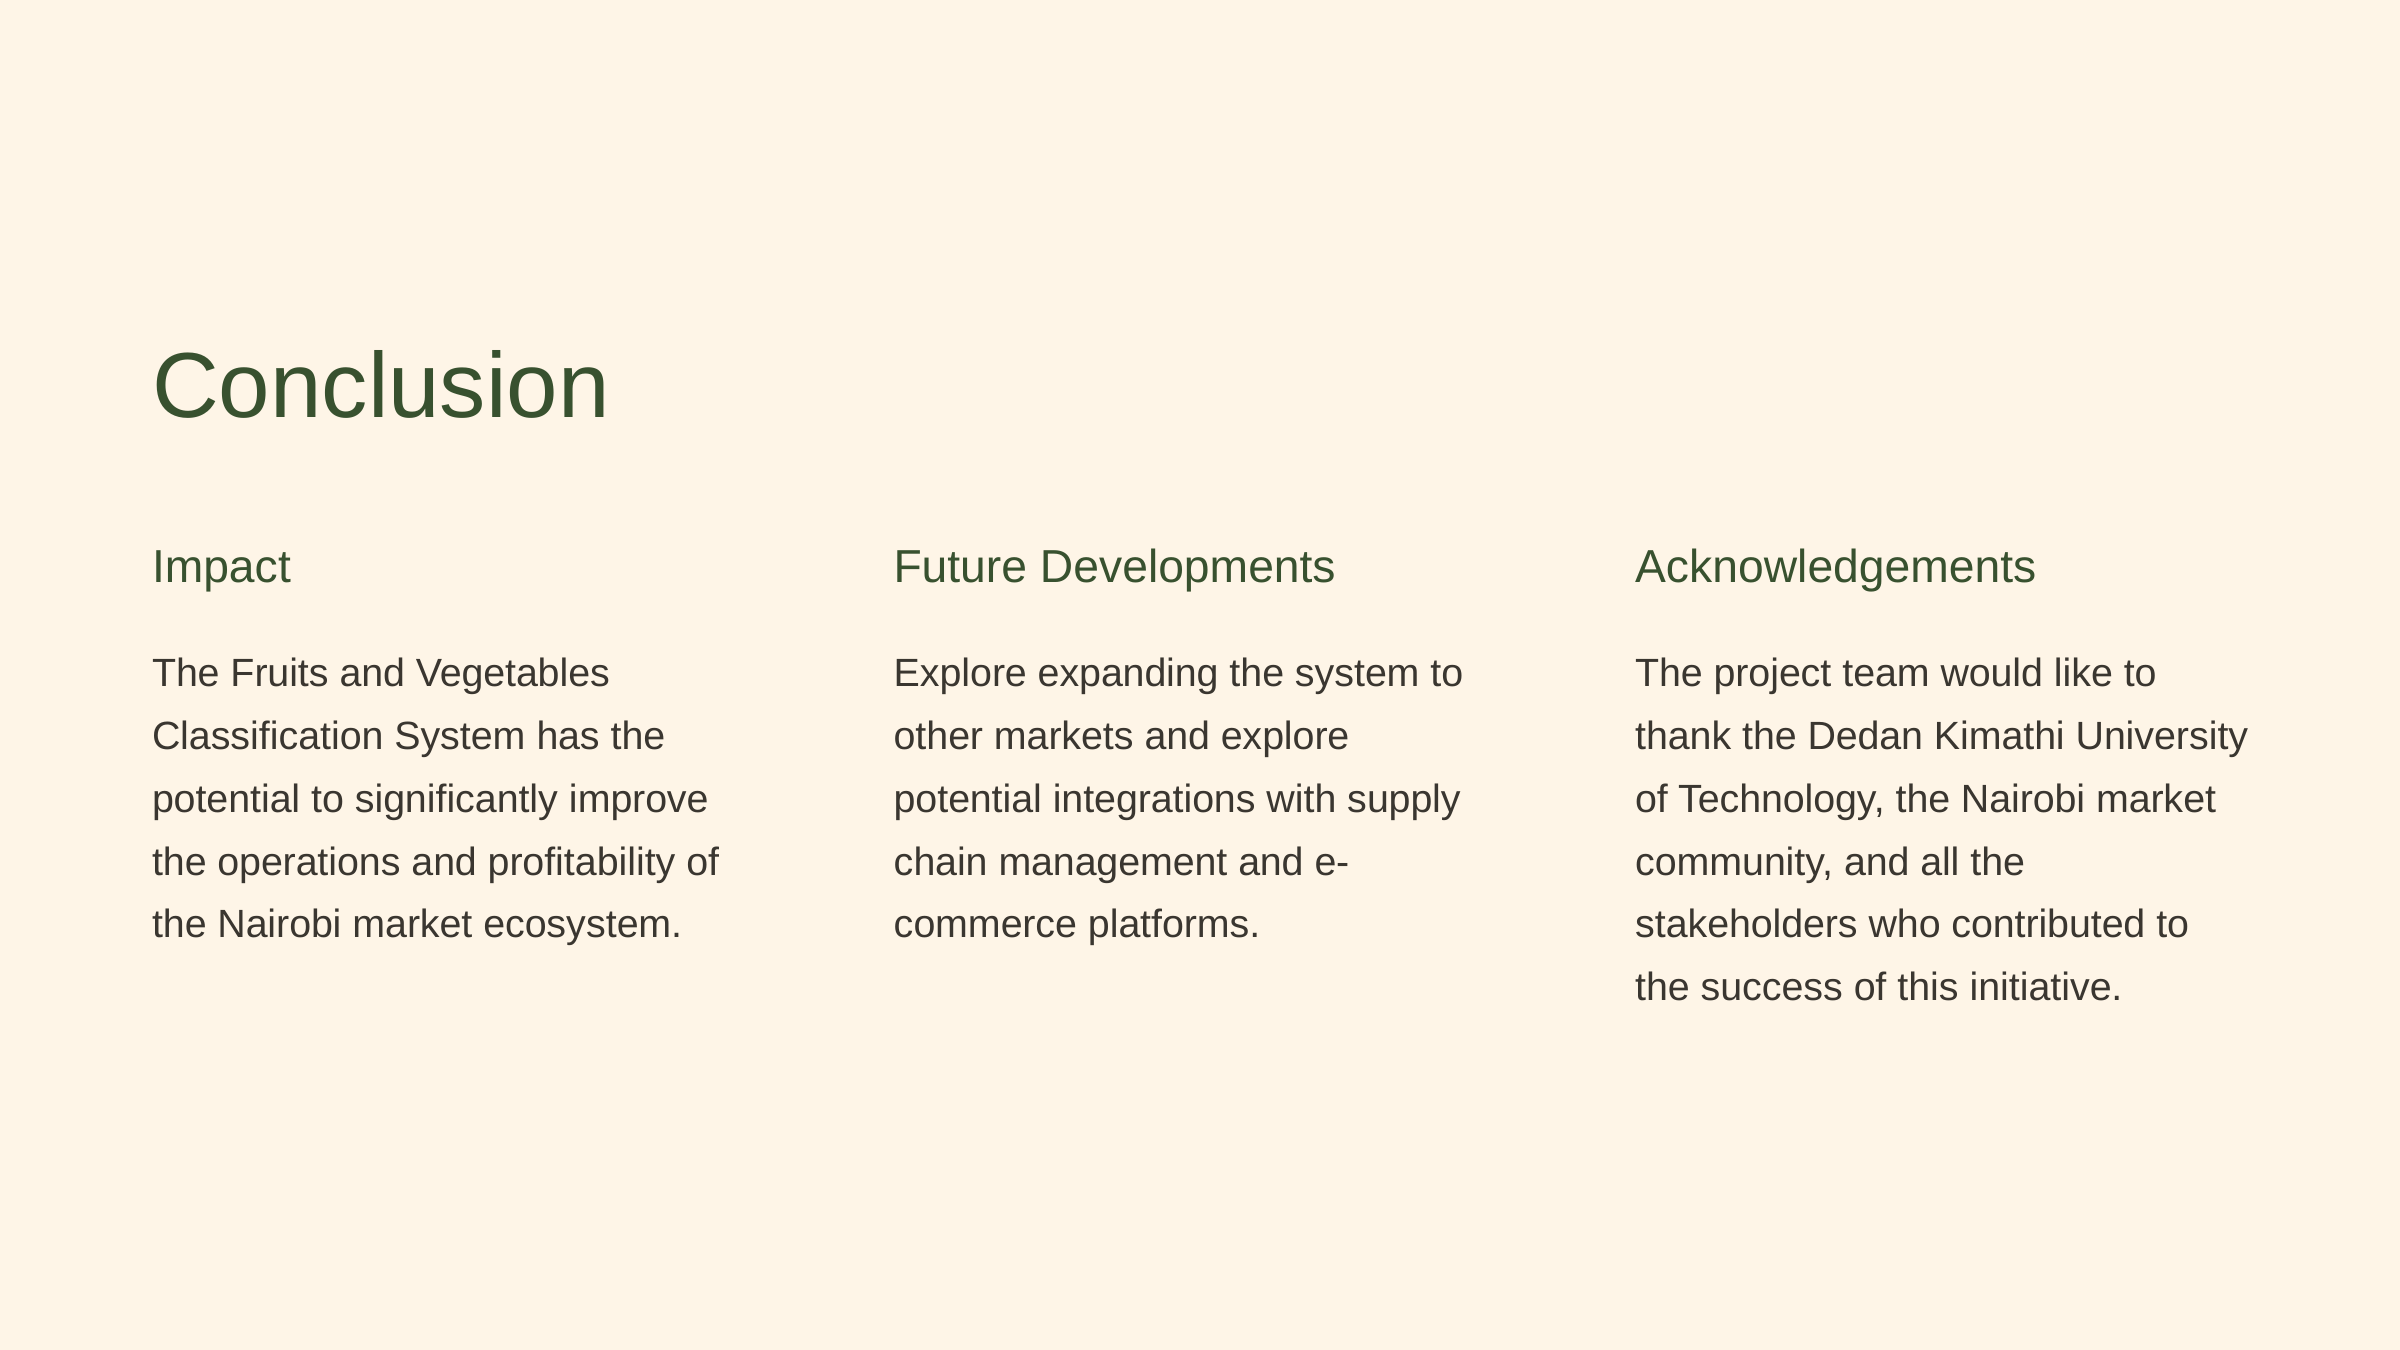

Conclusion
Impact
Future Developments
Acknowledgements
The Fruits and Vegetables Classification System has the potential to significantly improve the operations and profitability of the Nairobi market ecosystem.
Explore expanding the system to other markets and explore potential integrations with supply chain management and e-commerce platforms.
The project team would like to thank the Dedan Kimathi University of Technology, the Nairobi market community, and all the stakeholders who contributed to the success of this initiative.